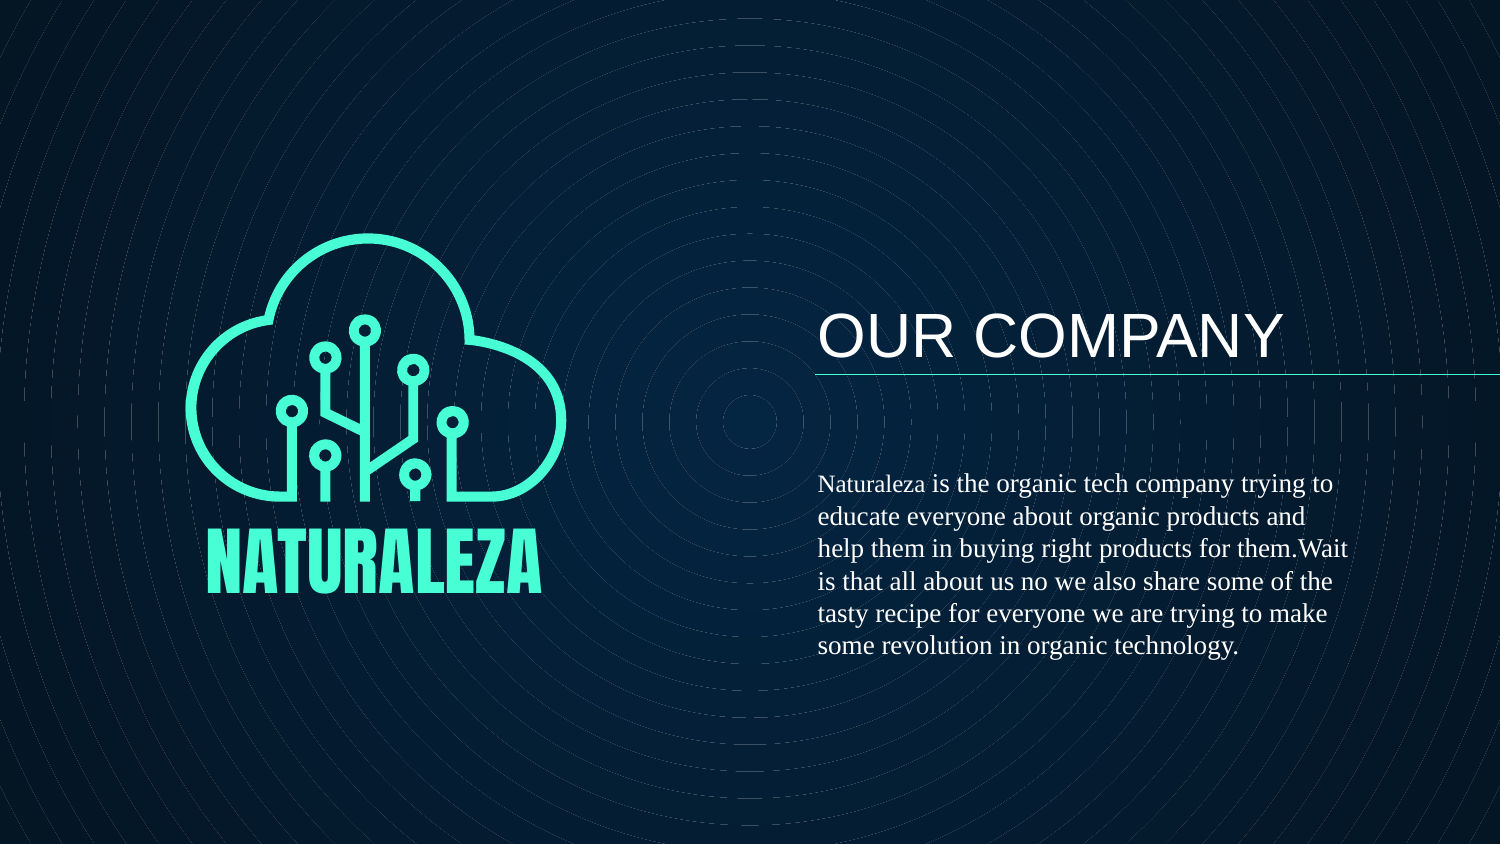

# OUR COMPANY
Naturaleza is the organic tech company trying to educate everyone about organic products and help them in buying right products for them.Wait is that all about us no we also share some of the tasty recipe for everyone we are trying to make some revolution in organic technology.

NATURALEZA